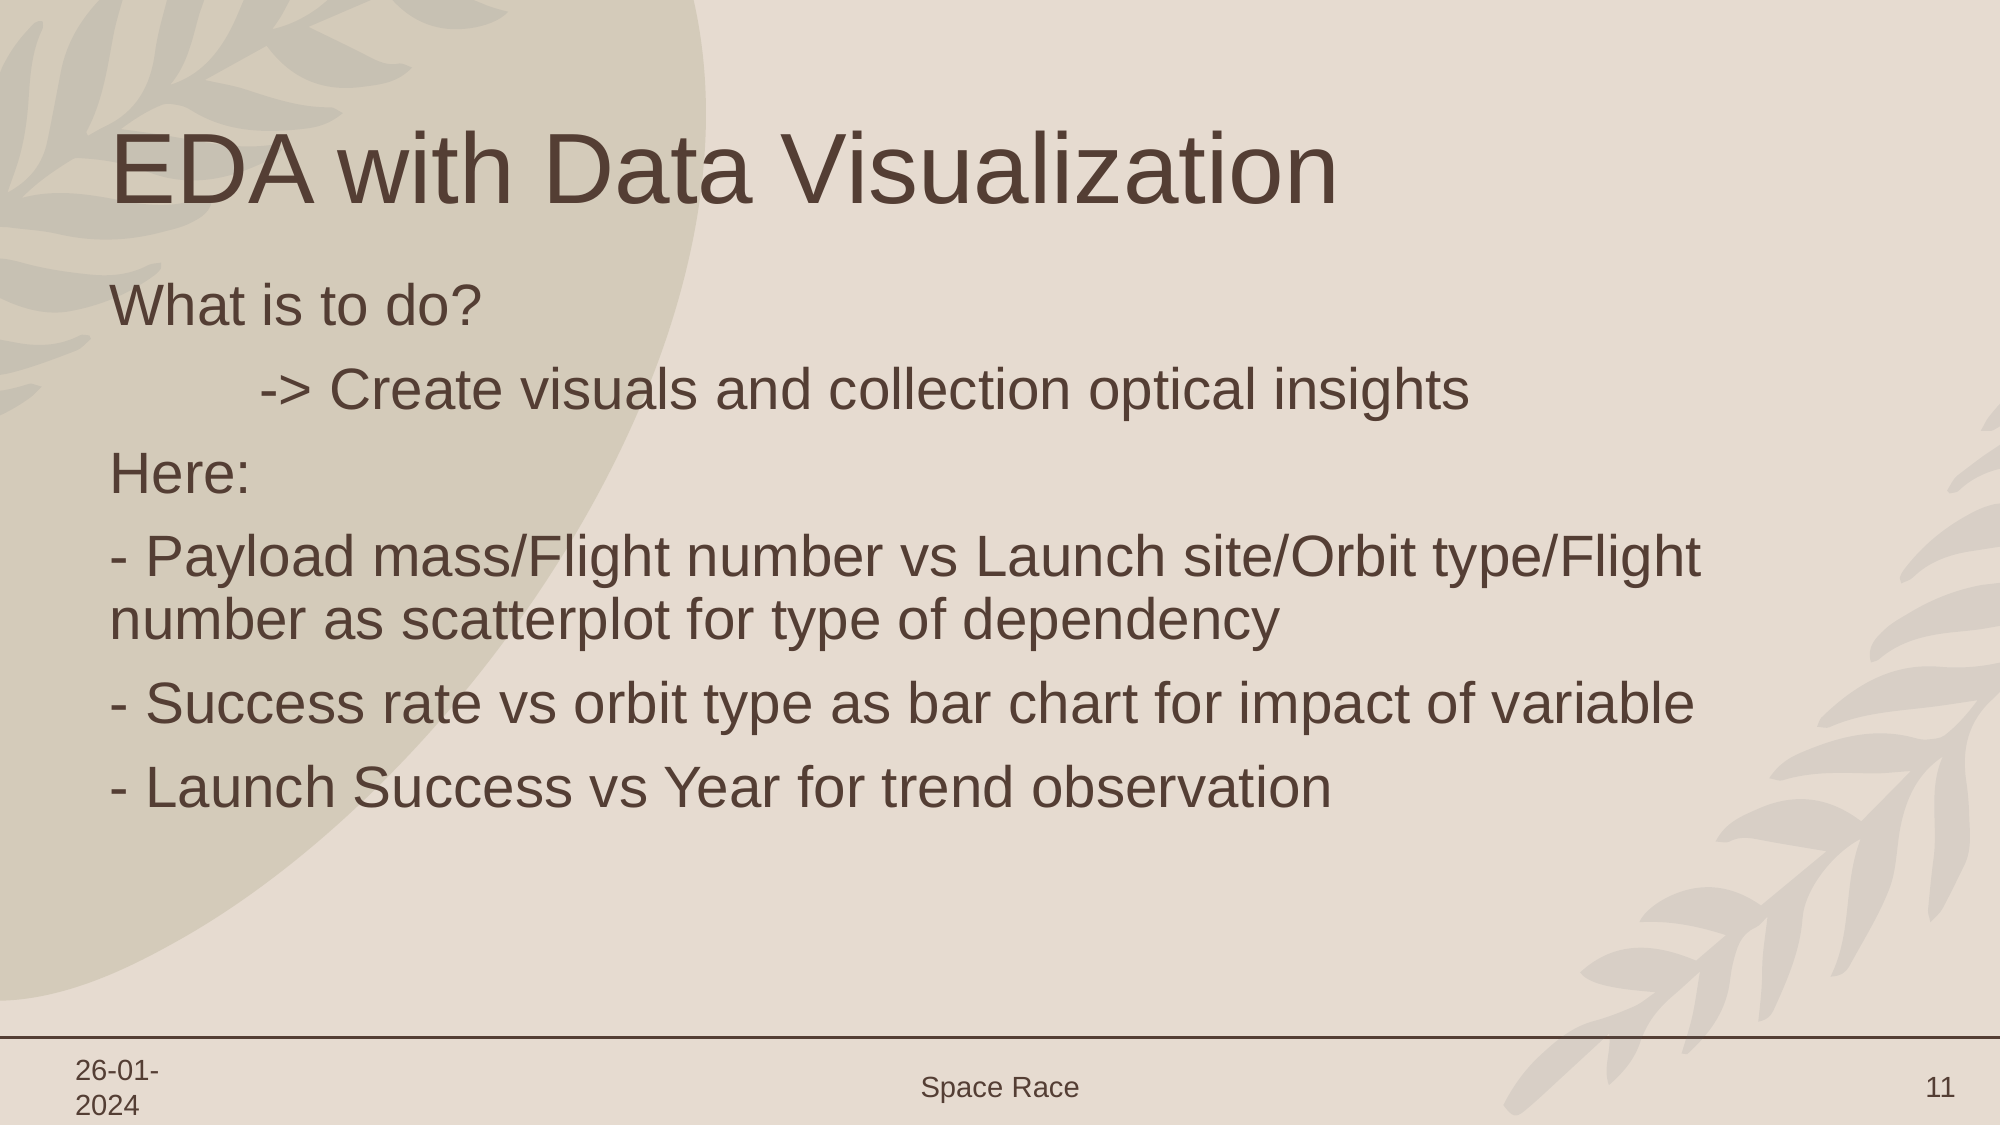

# EDA with Data Visualization
What is to do?
	-> Create visuals and collection optical insights
Here:
- Payload mass/Flight number vs Launch site/Orbit type/Flight number as scatterplot for type of dependency
- Success rate vs orbit type as bar chart for impact of variable
- Launch Success vs Year for trend observation
26-01-2024
Space Race
11